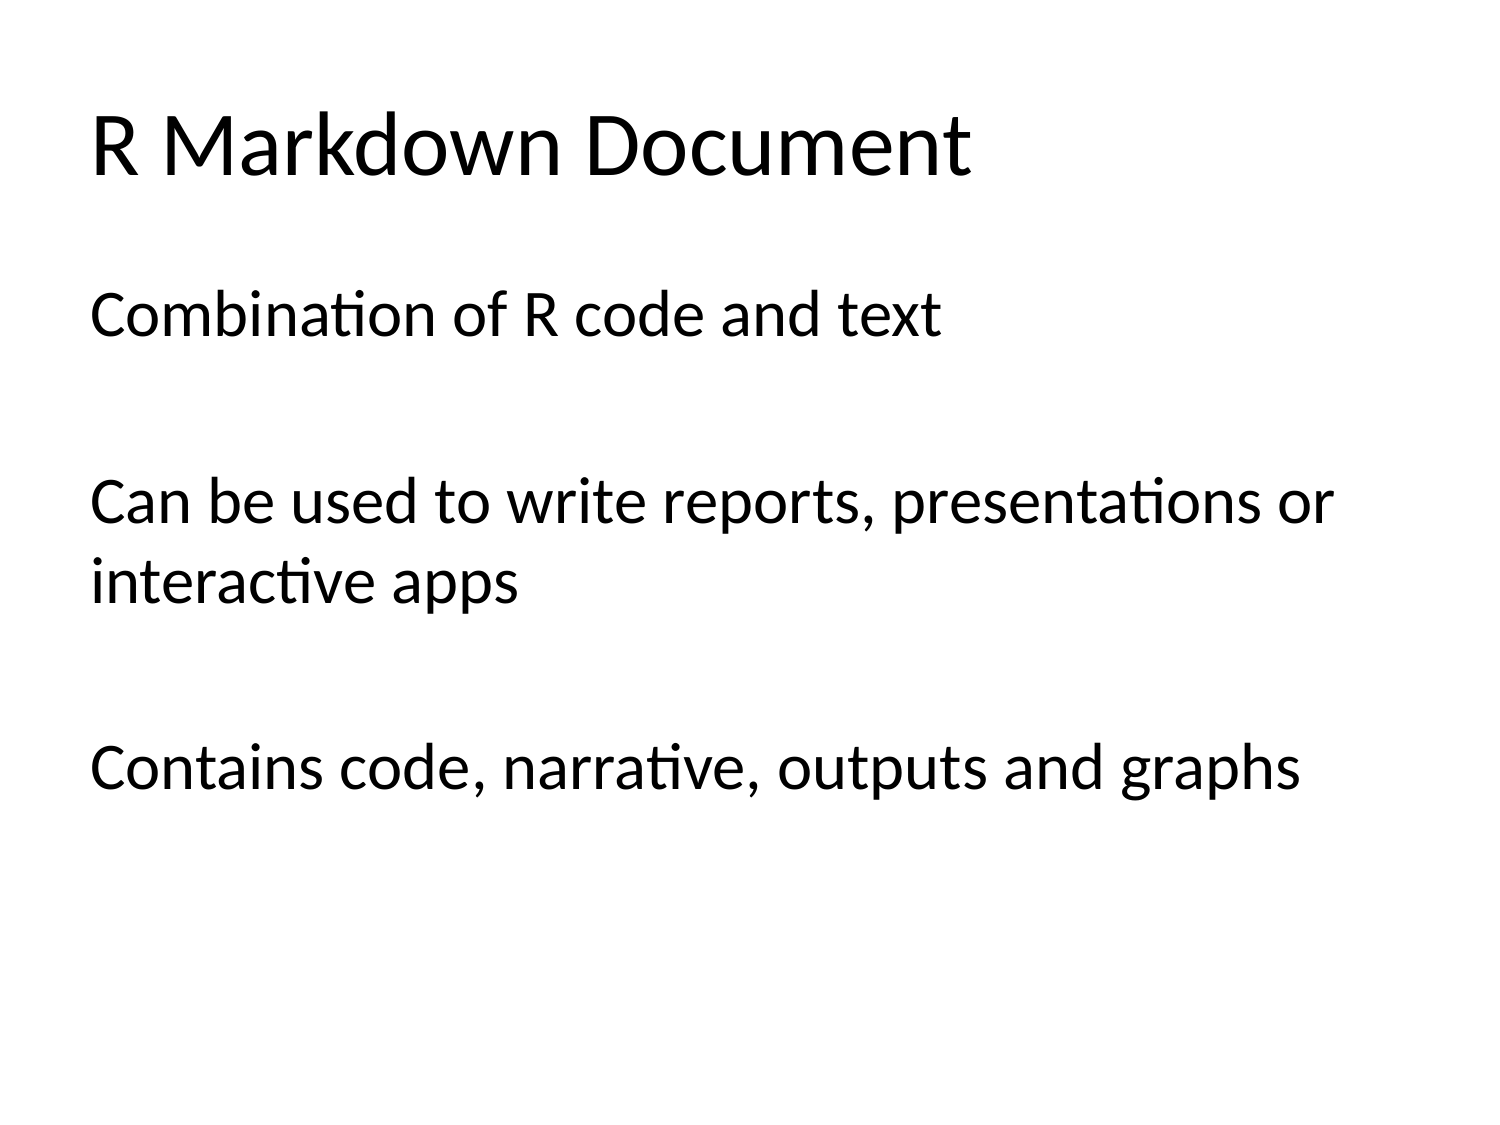

# R Markdown Document
Combination of R code and text

Can be used to write reports, presentations or interactive apps

Contains code, narrative, outputs and graphs